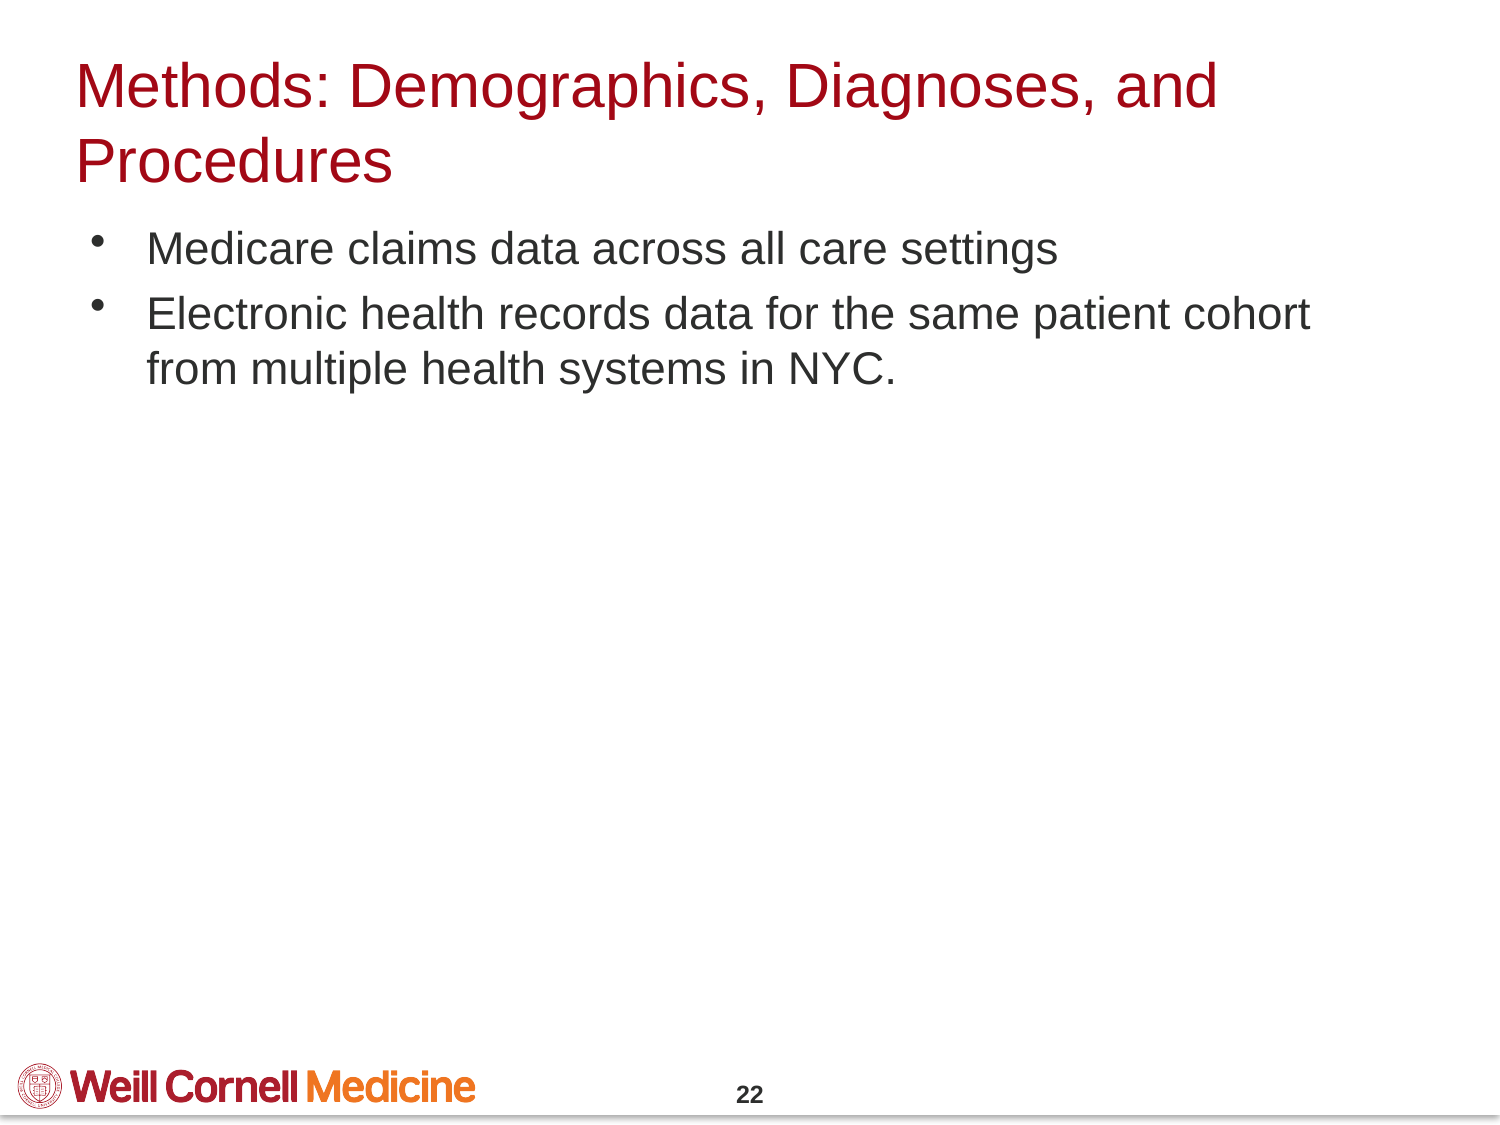

# Methods: Demographics, Diagnoses, and Procedures
Medicare claims data across all care settings
Electronic health records data for the same patient cohort from multiple health systems in NYC.